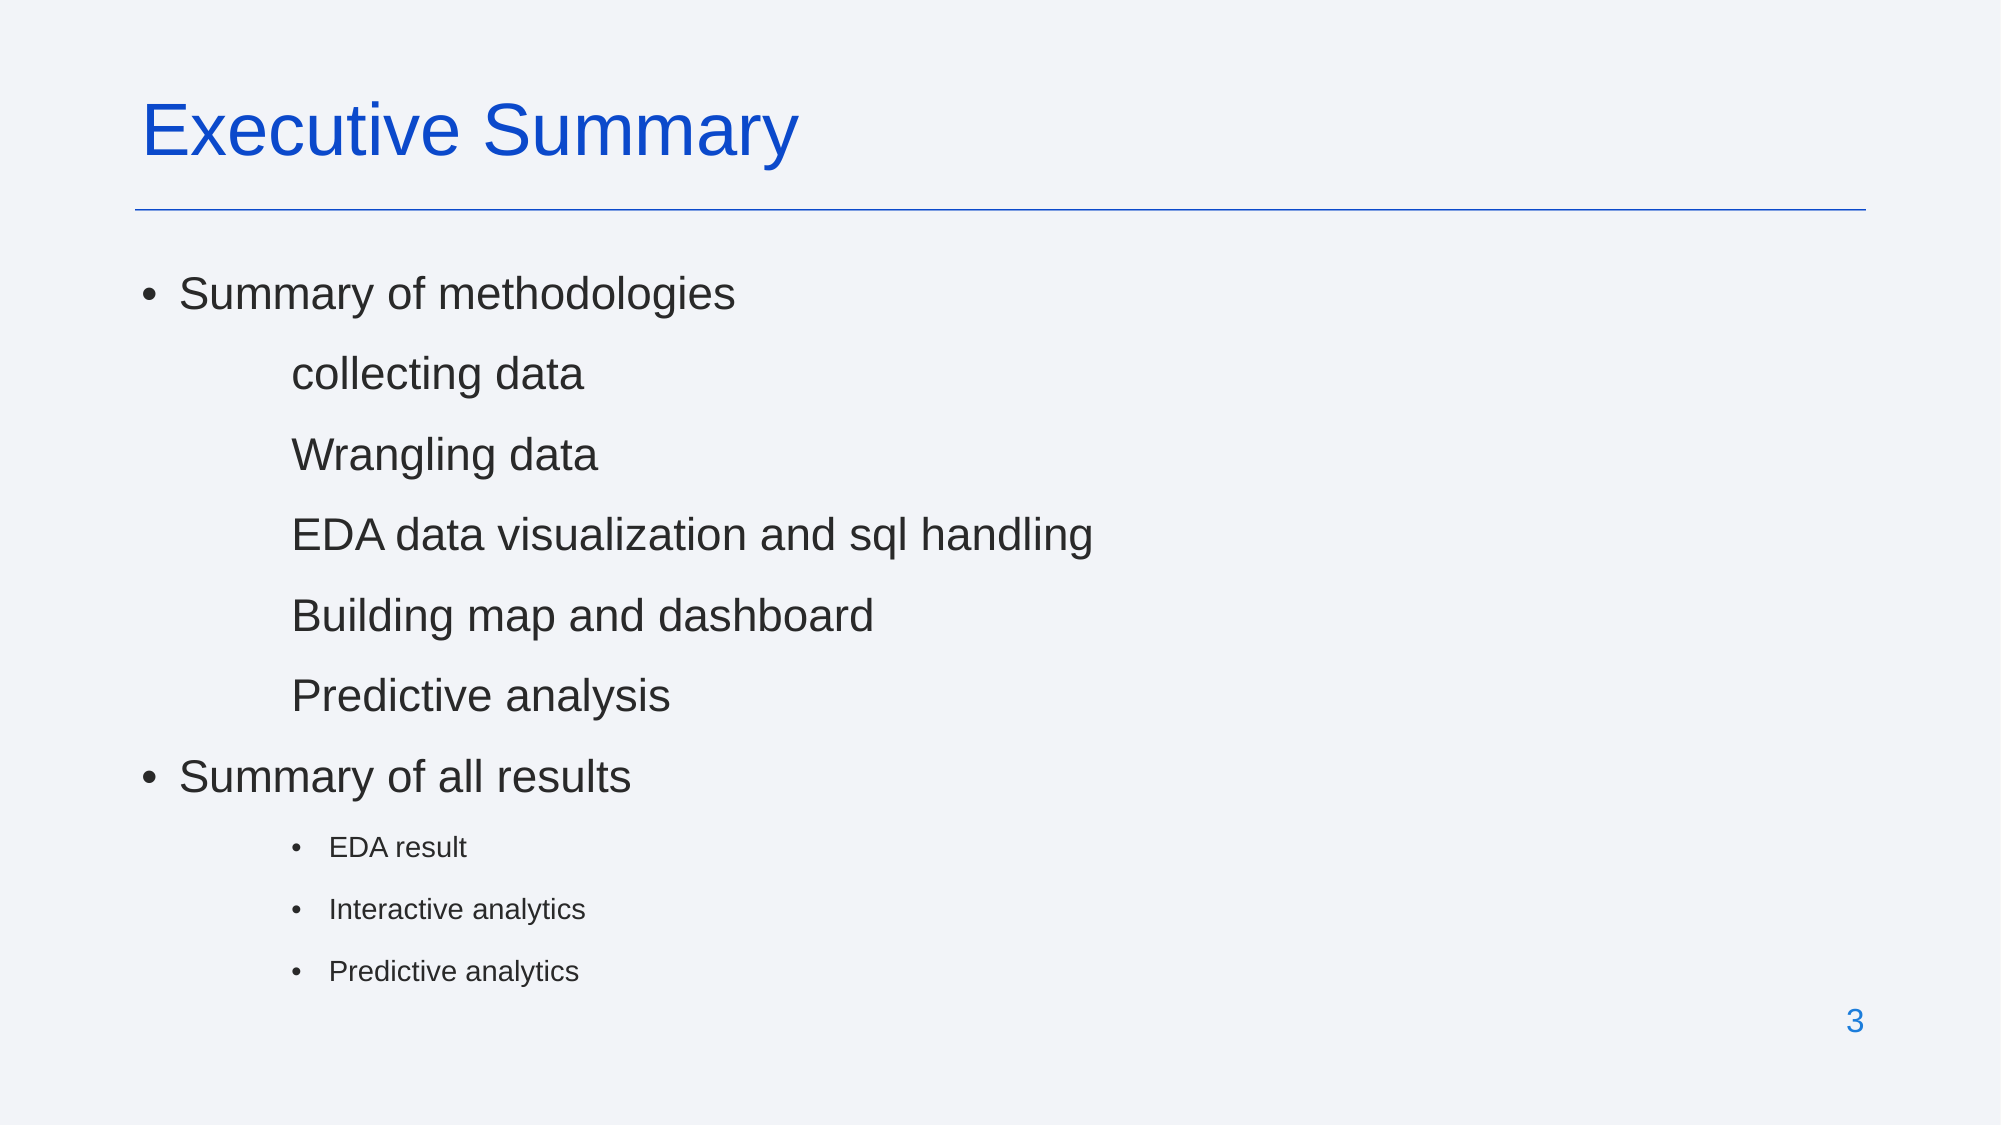

Executive Summary
Summary of methodologies
 	collecting data
	Wrangling data
	EDA data visualization and sql handling
	Building map and dashboard
	Predictive analysis
Summary of all results
EDA result
Interactive analytics
Predictive analytics
3